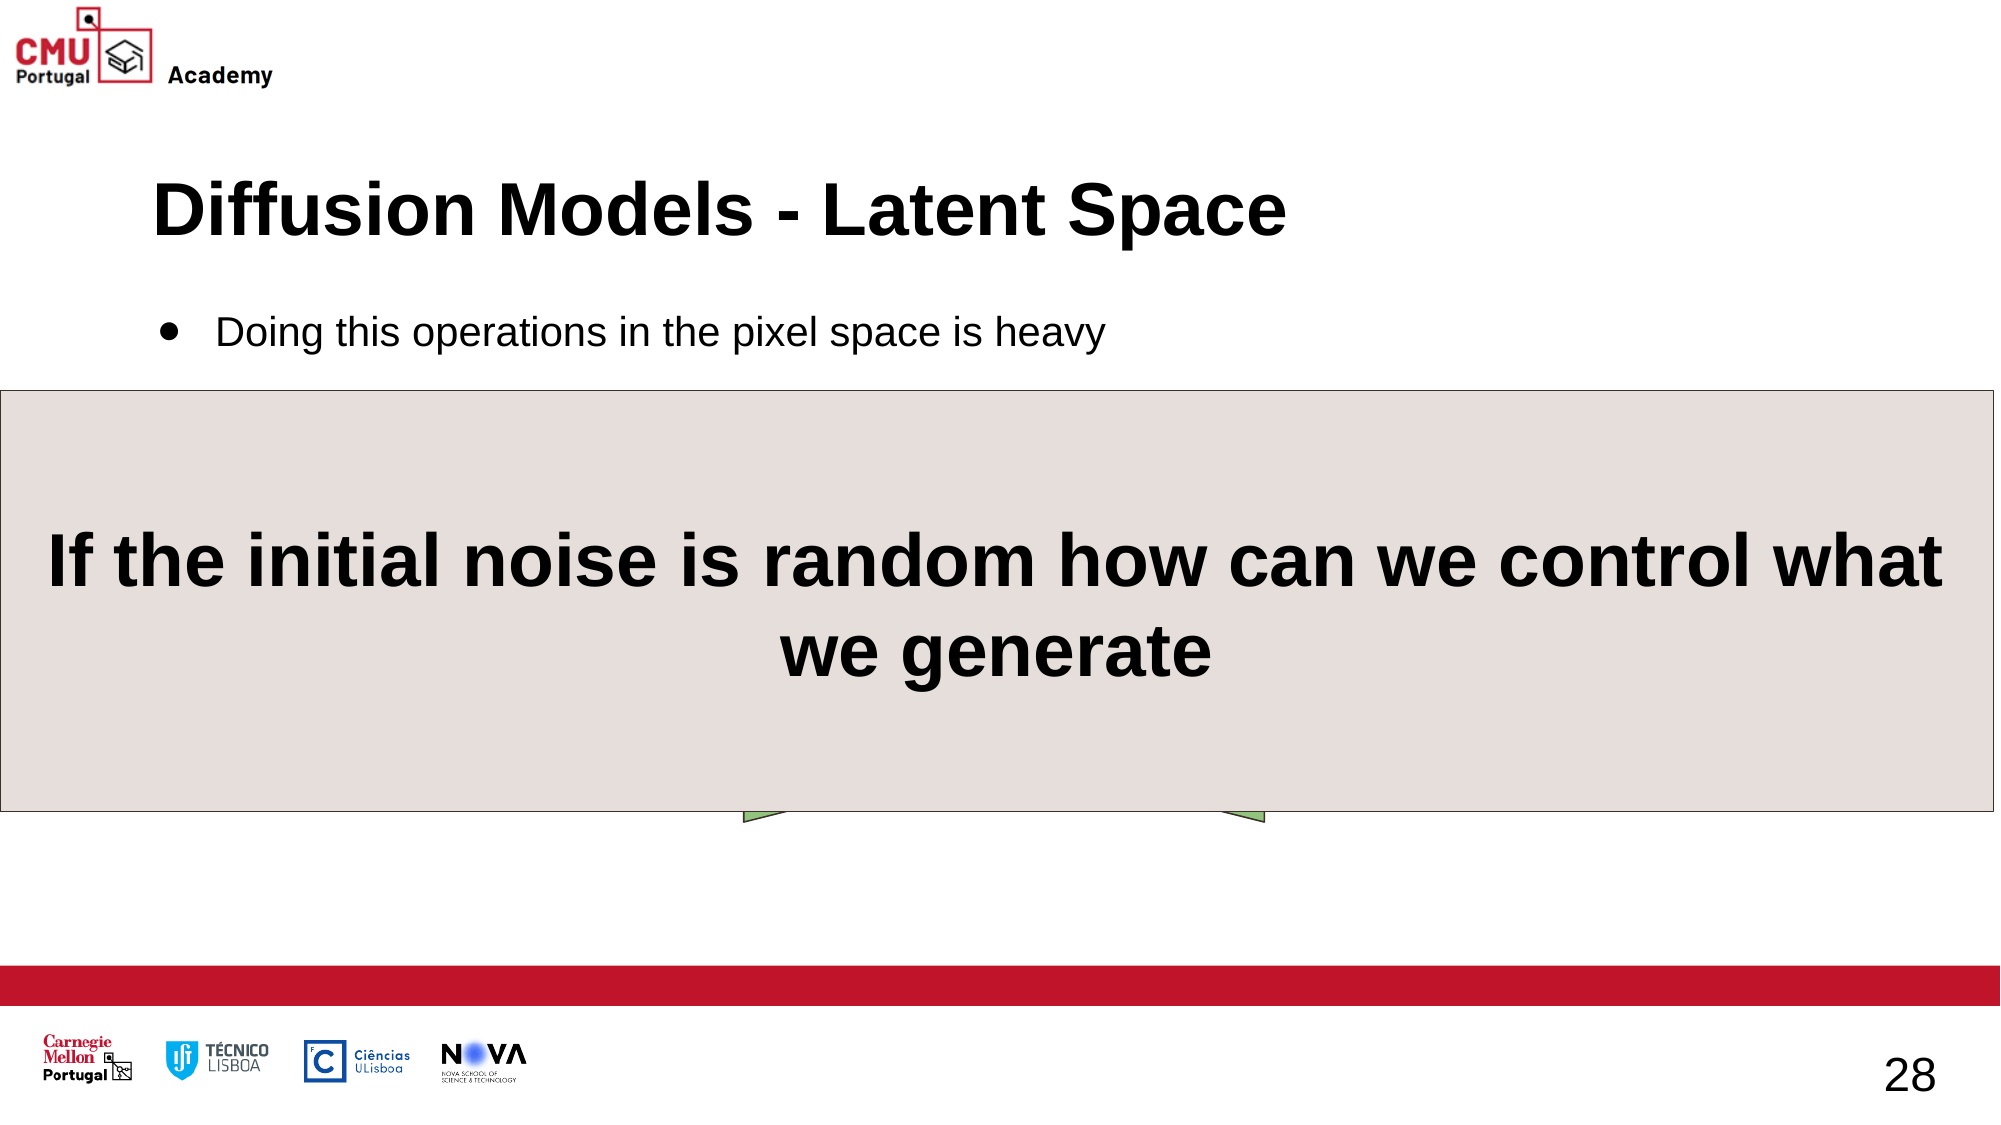

# Diffusion Models - Latent Space
Doing this operations in the pixel space is heavy

Use encoders and decoders from VAEs and do the operations in the latent space
If the initial noise is random how can we control what we generate
x
Diffusion Model
x̃

x
Diffusion Model
x̃
𝜺
𝓓
28